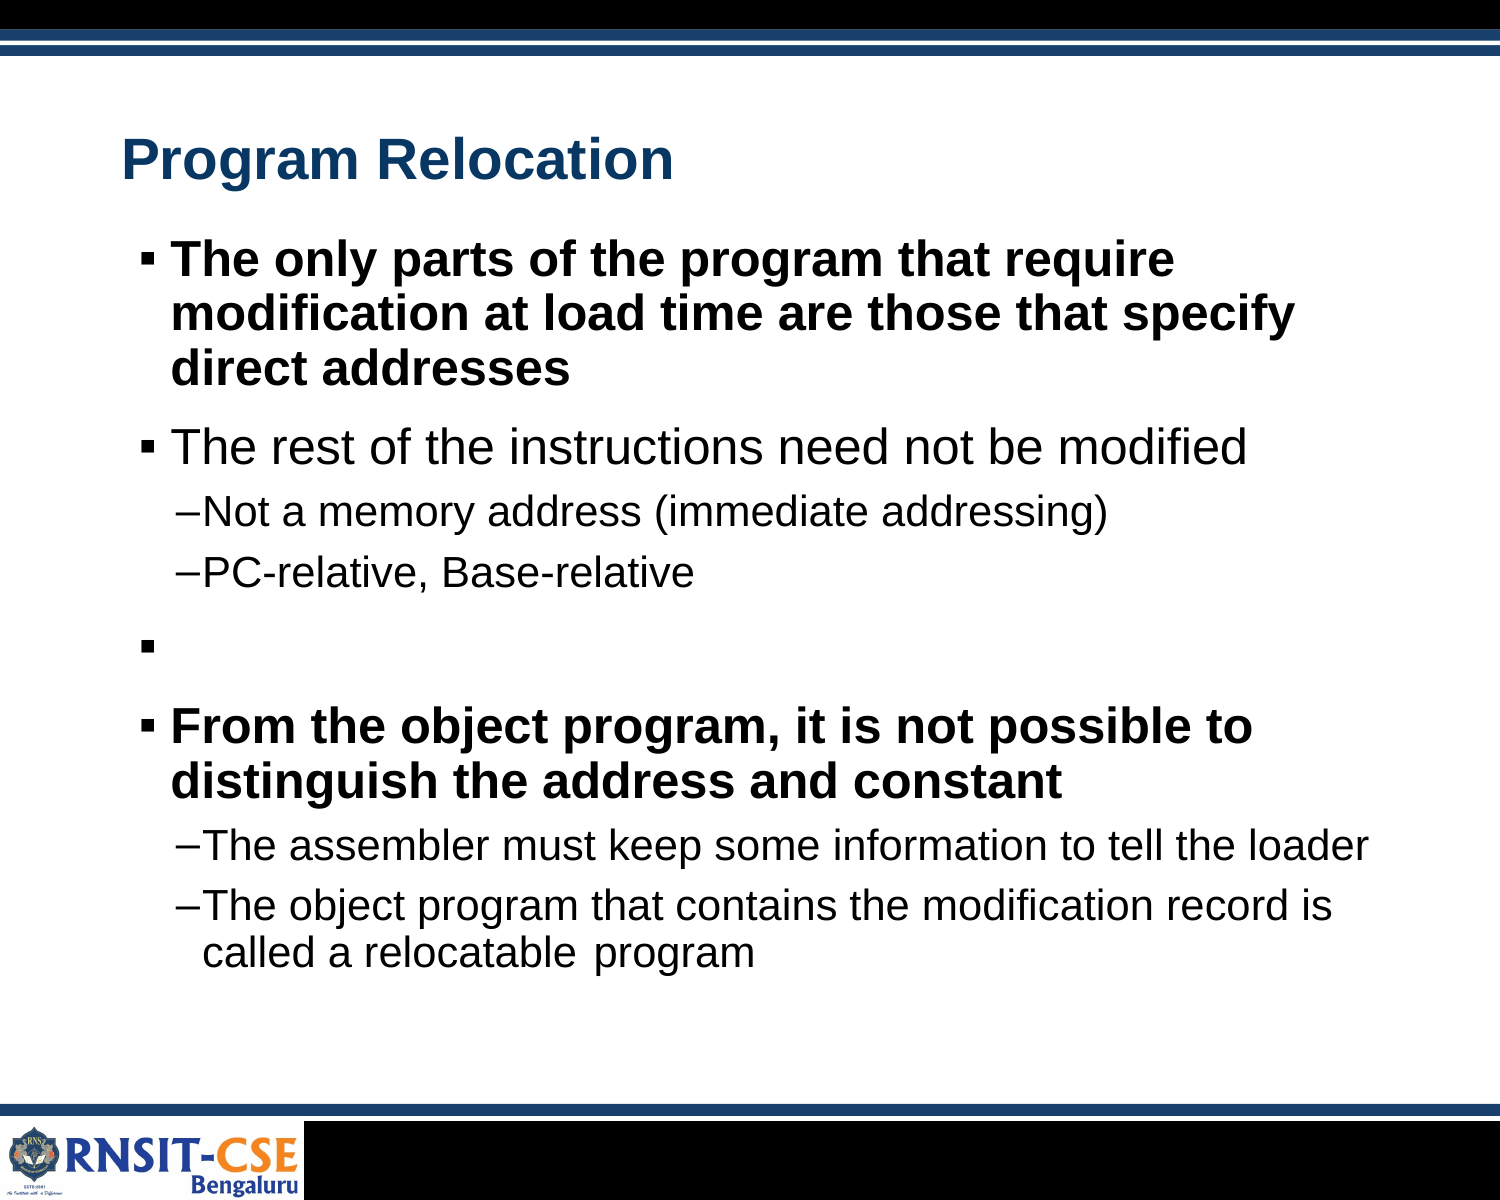

# Program Relocation
The only parts of the program that require modification at load time are those that specify direct addresses
The rest of the instructions need not be modified
Not a memory address (immediate addressing)
PC-relative, Base-relative

From the object program, it is not possible to distinguish the address and constant
The assembler must keep some information to tell the loader
The object program that contains the modification record is called a relocatable	program